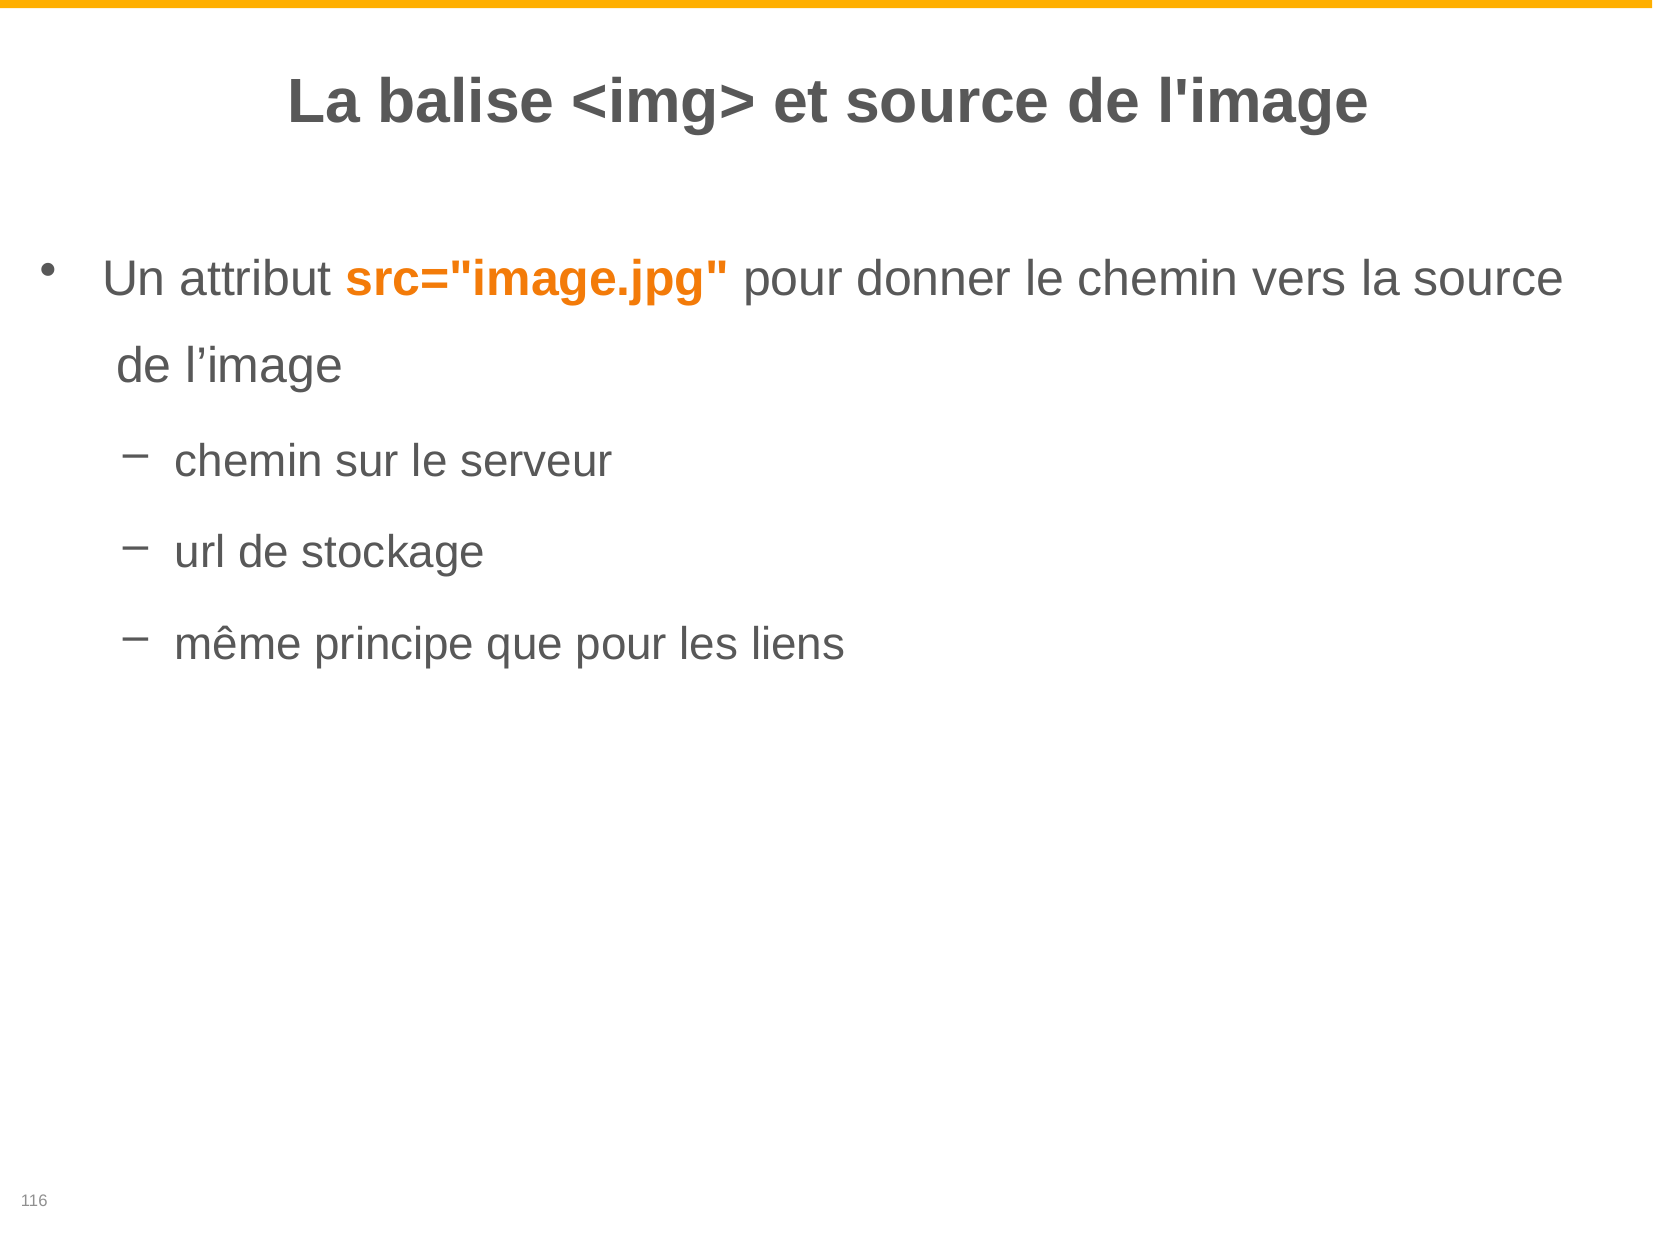

# La balise <img> et source de l'image
Un attribut src="image.jpg" pour donner le chemin vers la source  de l’image
chemin sur le serveur
url de stockage
même principe que pour les liens

116